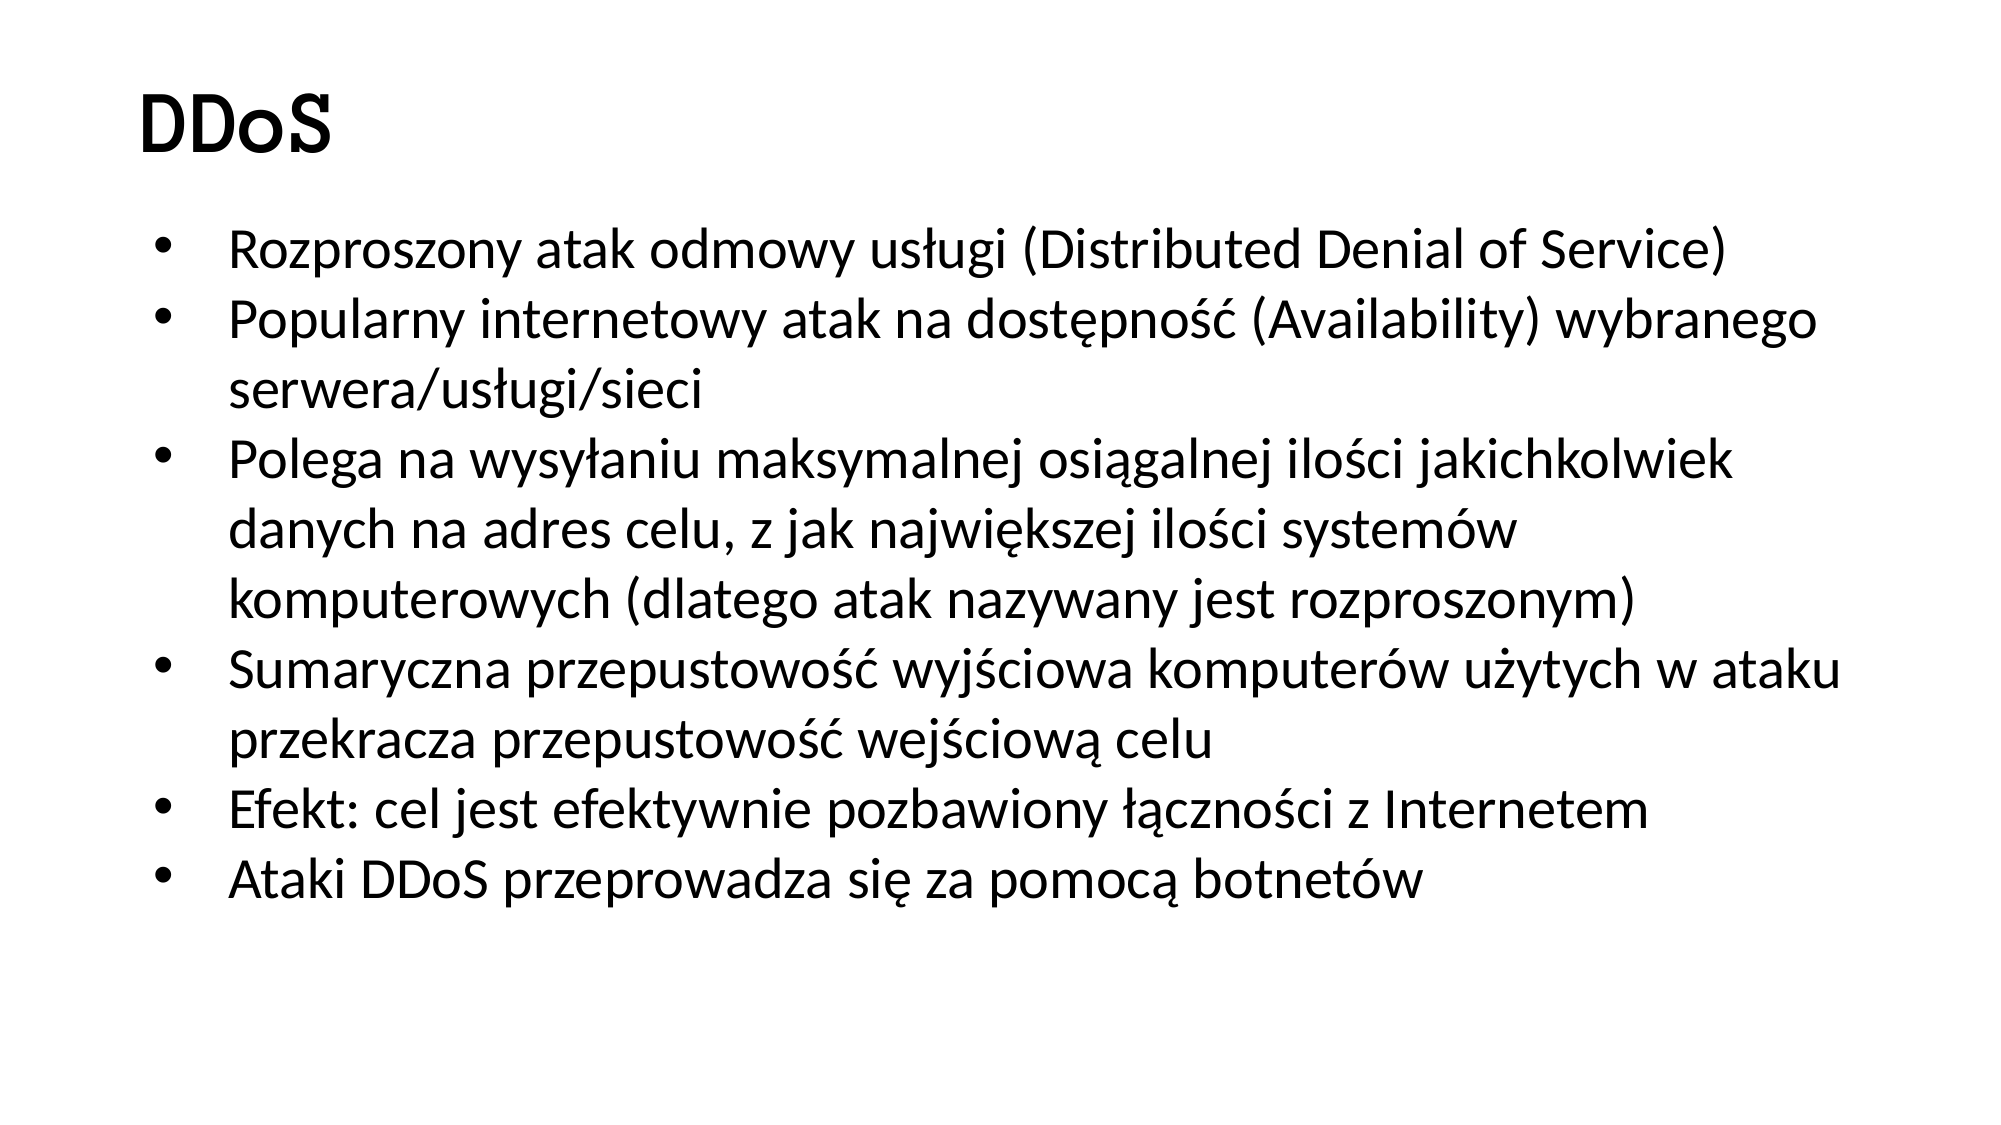

# DDoS
Rozproszony atak odmowy usługi (Distributed Denial of Service)
Popularny internetowy atak na dostępność (Availability) wybranego serwera/usługi/sieci
Polega na wysyłaniu maksymalnej osiągalnej ilości jakichkolwiek danych na adres celu, z jak największej ilości systemów komputerowych (dlatego atak nazywany jest rozproszonym)
Sumaryczna przepustowość wyjściowa komputerów użytych w ataku przekracza przepustowość wejściową celu
Efekt: cel jest efektywnie pozbawiony łączności z Internetem
Ataki DDoS przeprowadza się za pomocą botnetów